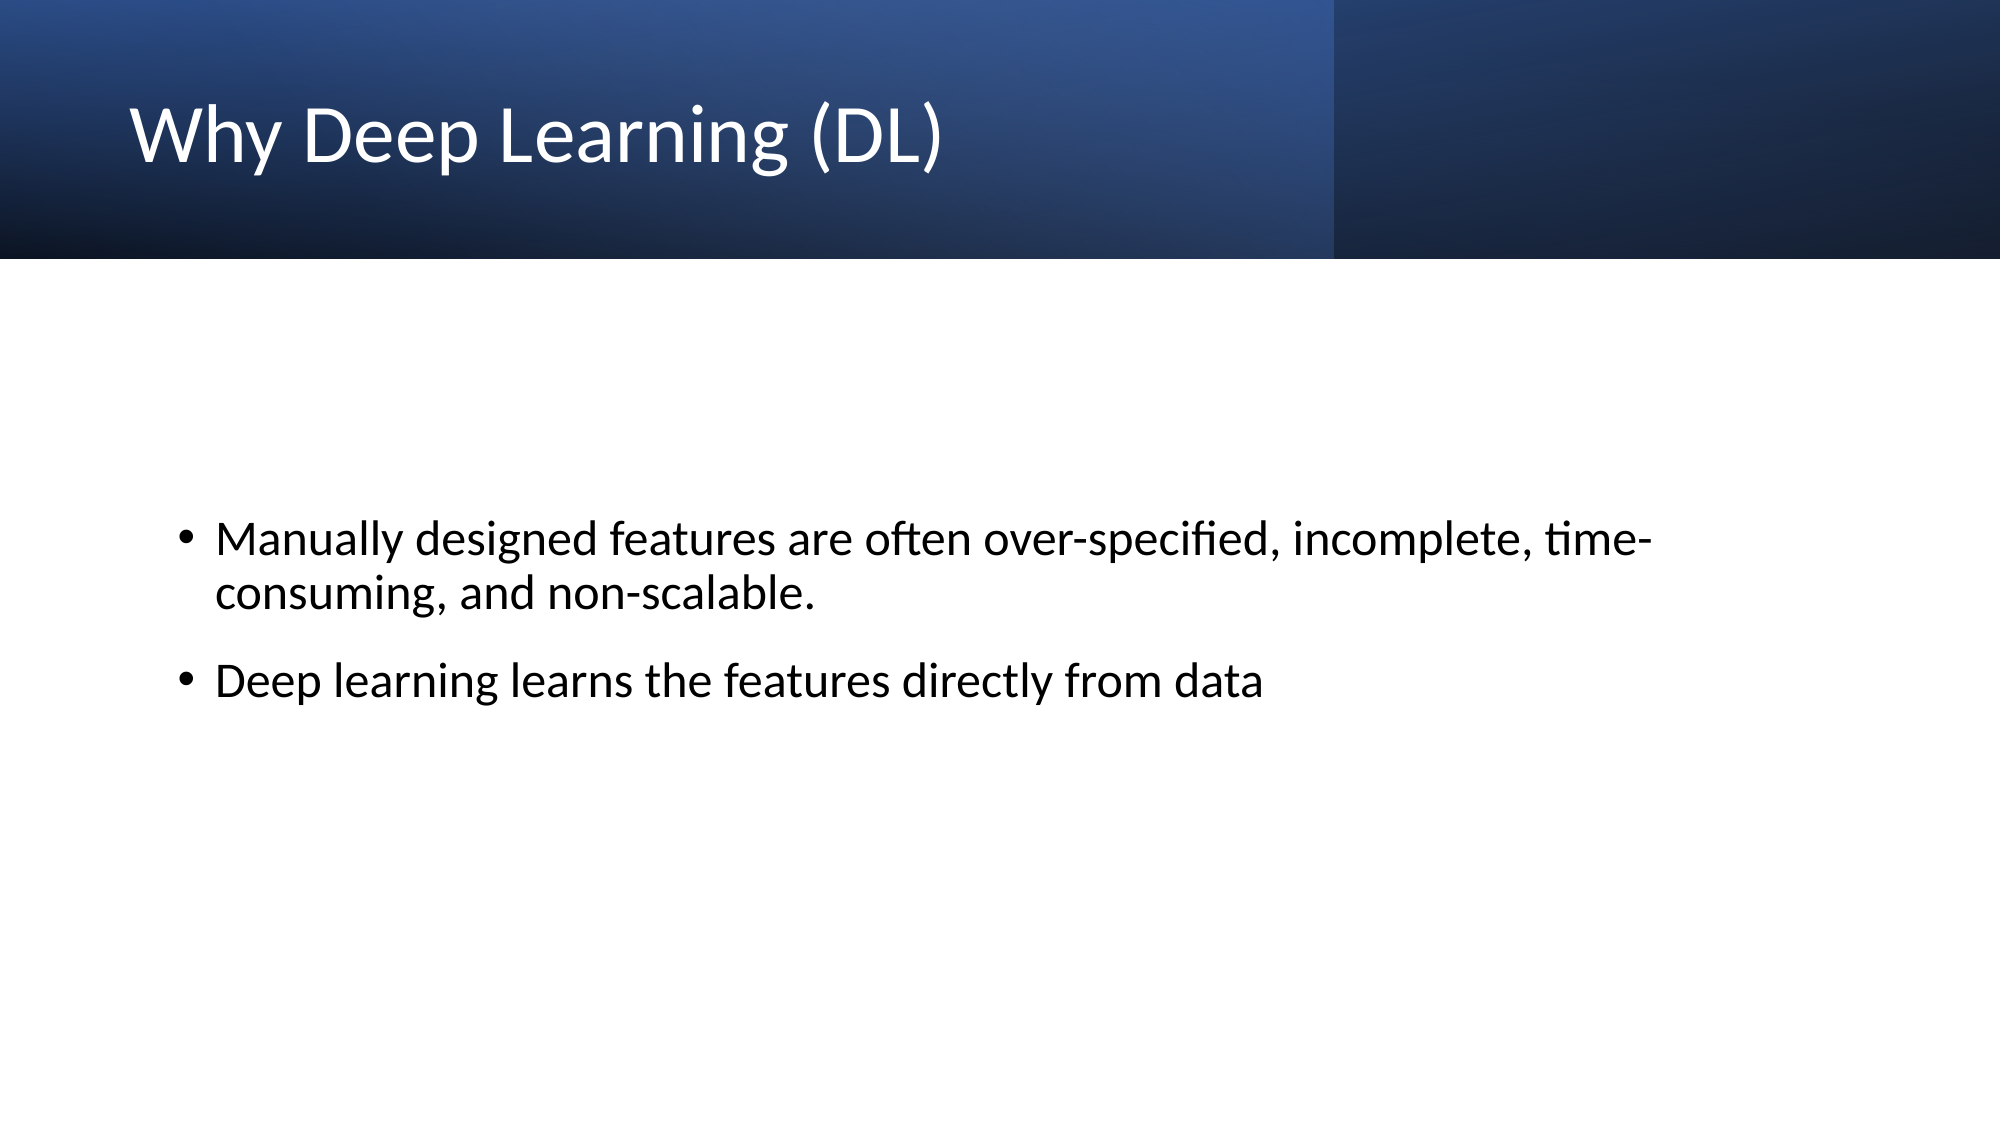

# Why Deep Learning (DL)

Manually designed features are often over-specified, incomplete, time-consuming, and non-scalable.
Deep learning learns the features directly from data

8